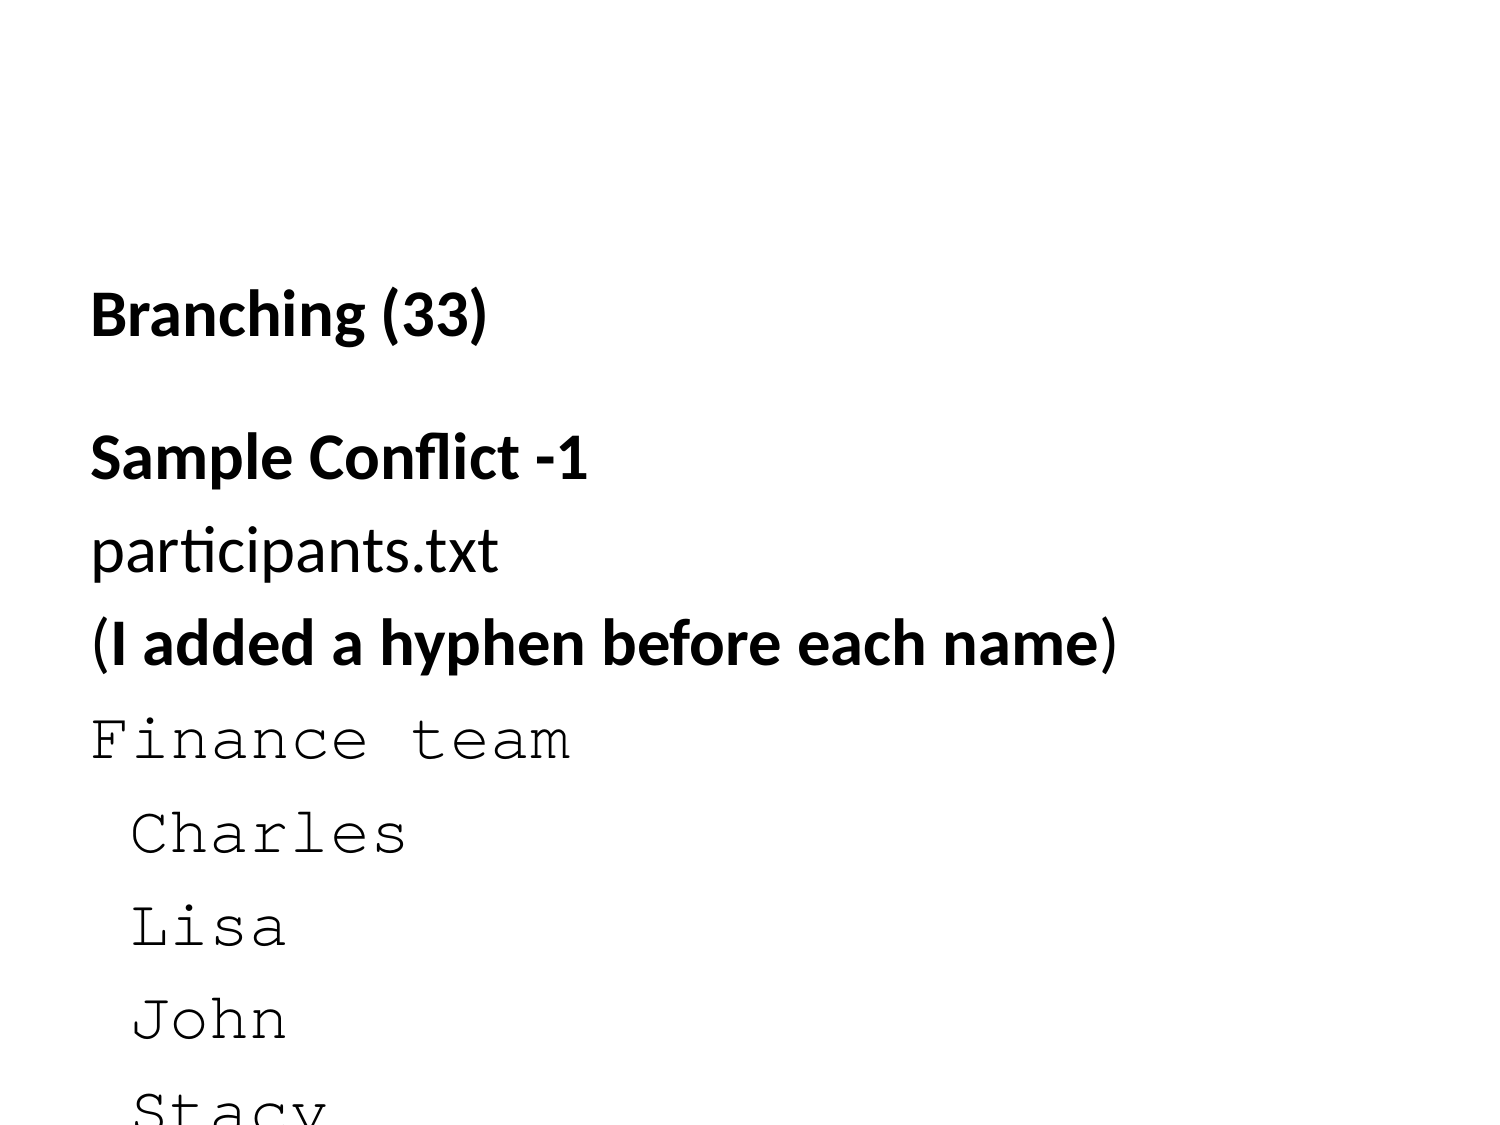

Branching (33)
Sample Conflict -1
participants.txt
(I added a hyphen before each name)
Finance team
 Charles
 Lisa
 John
 Stacy
 Alexander
git init
git add .
git commit –m 'Initial list for finance team'